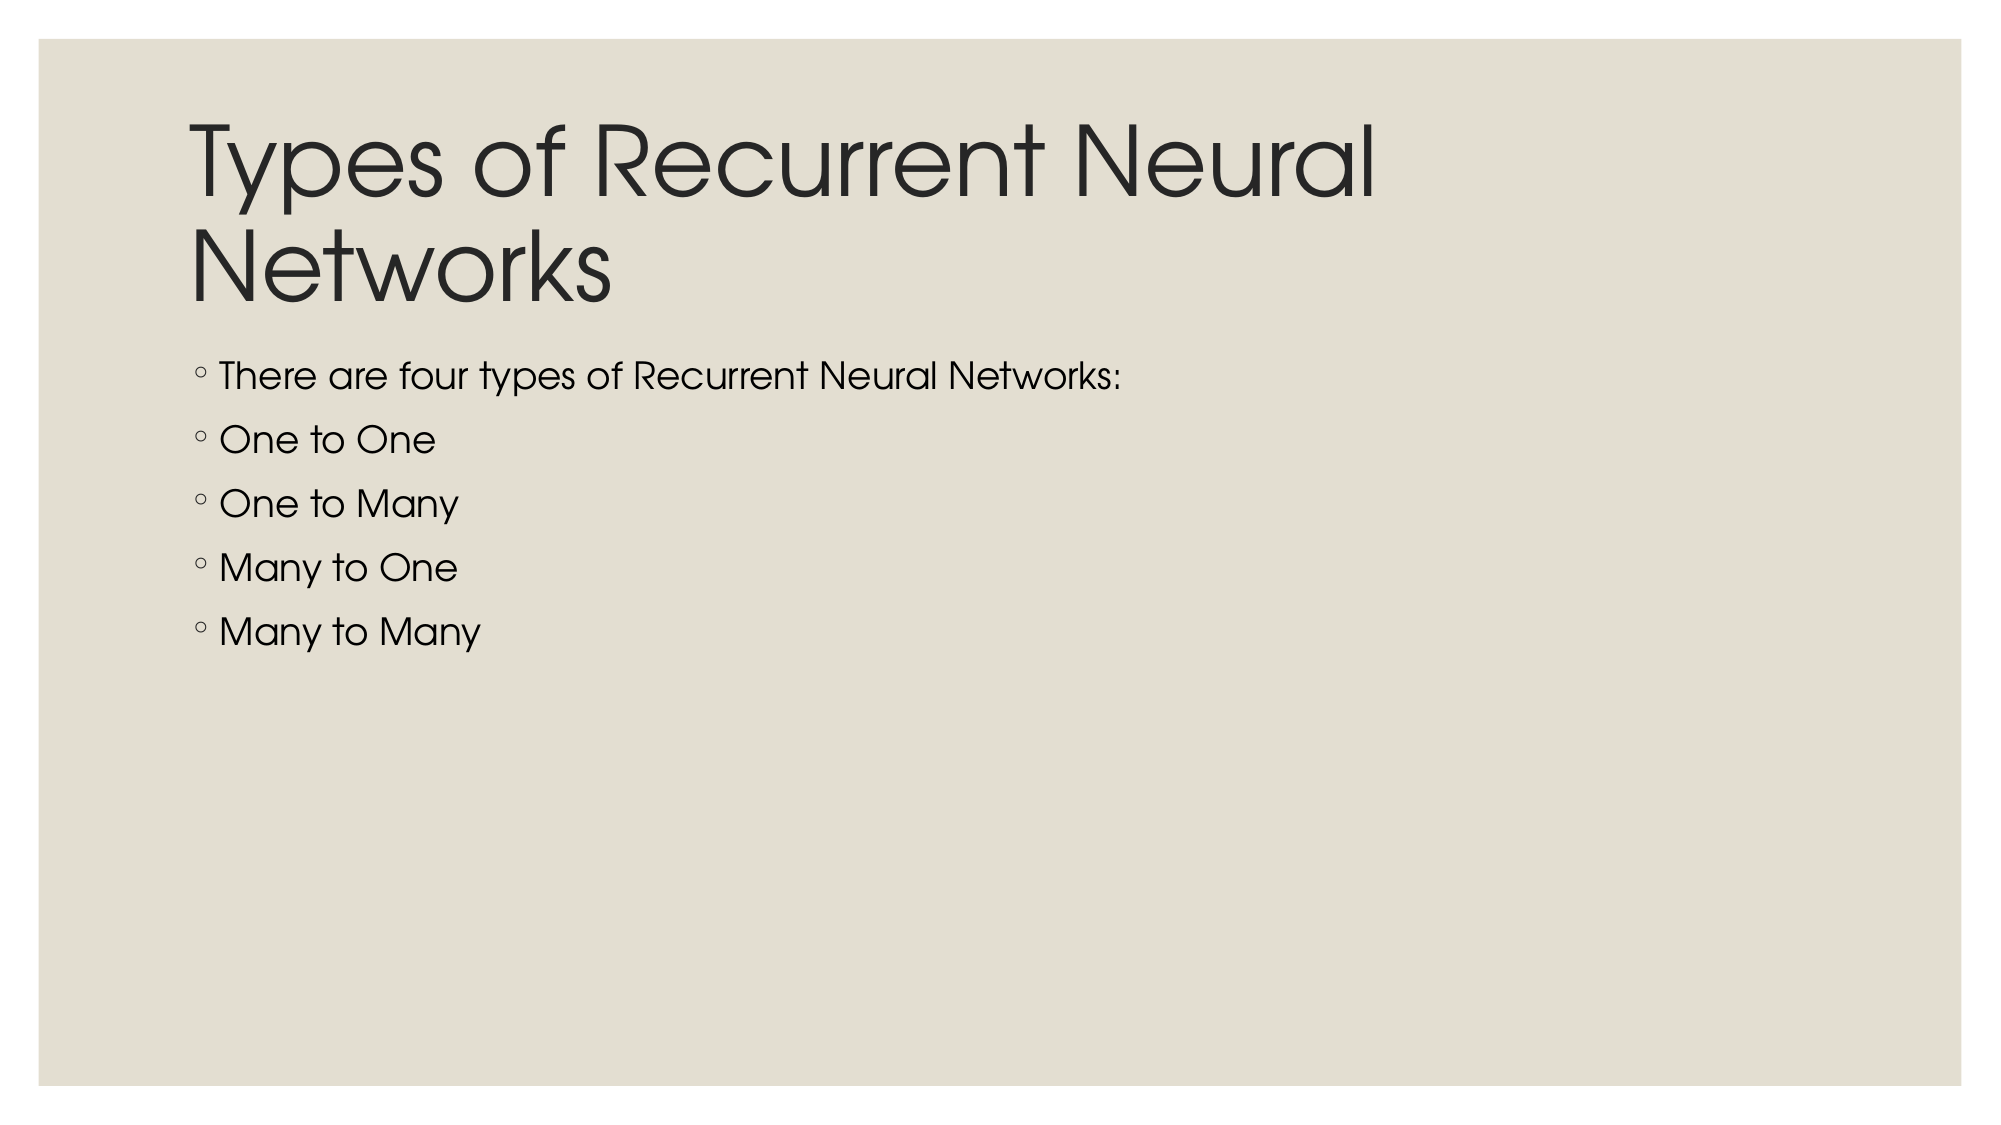

# Types of Recurrent Neural Networks

There are four types of Recurrent Neural Networks:
One to One
One to Many
Many to One
Many to Many